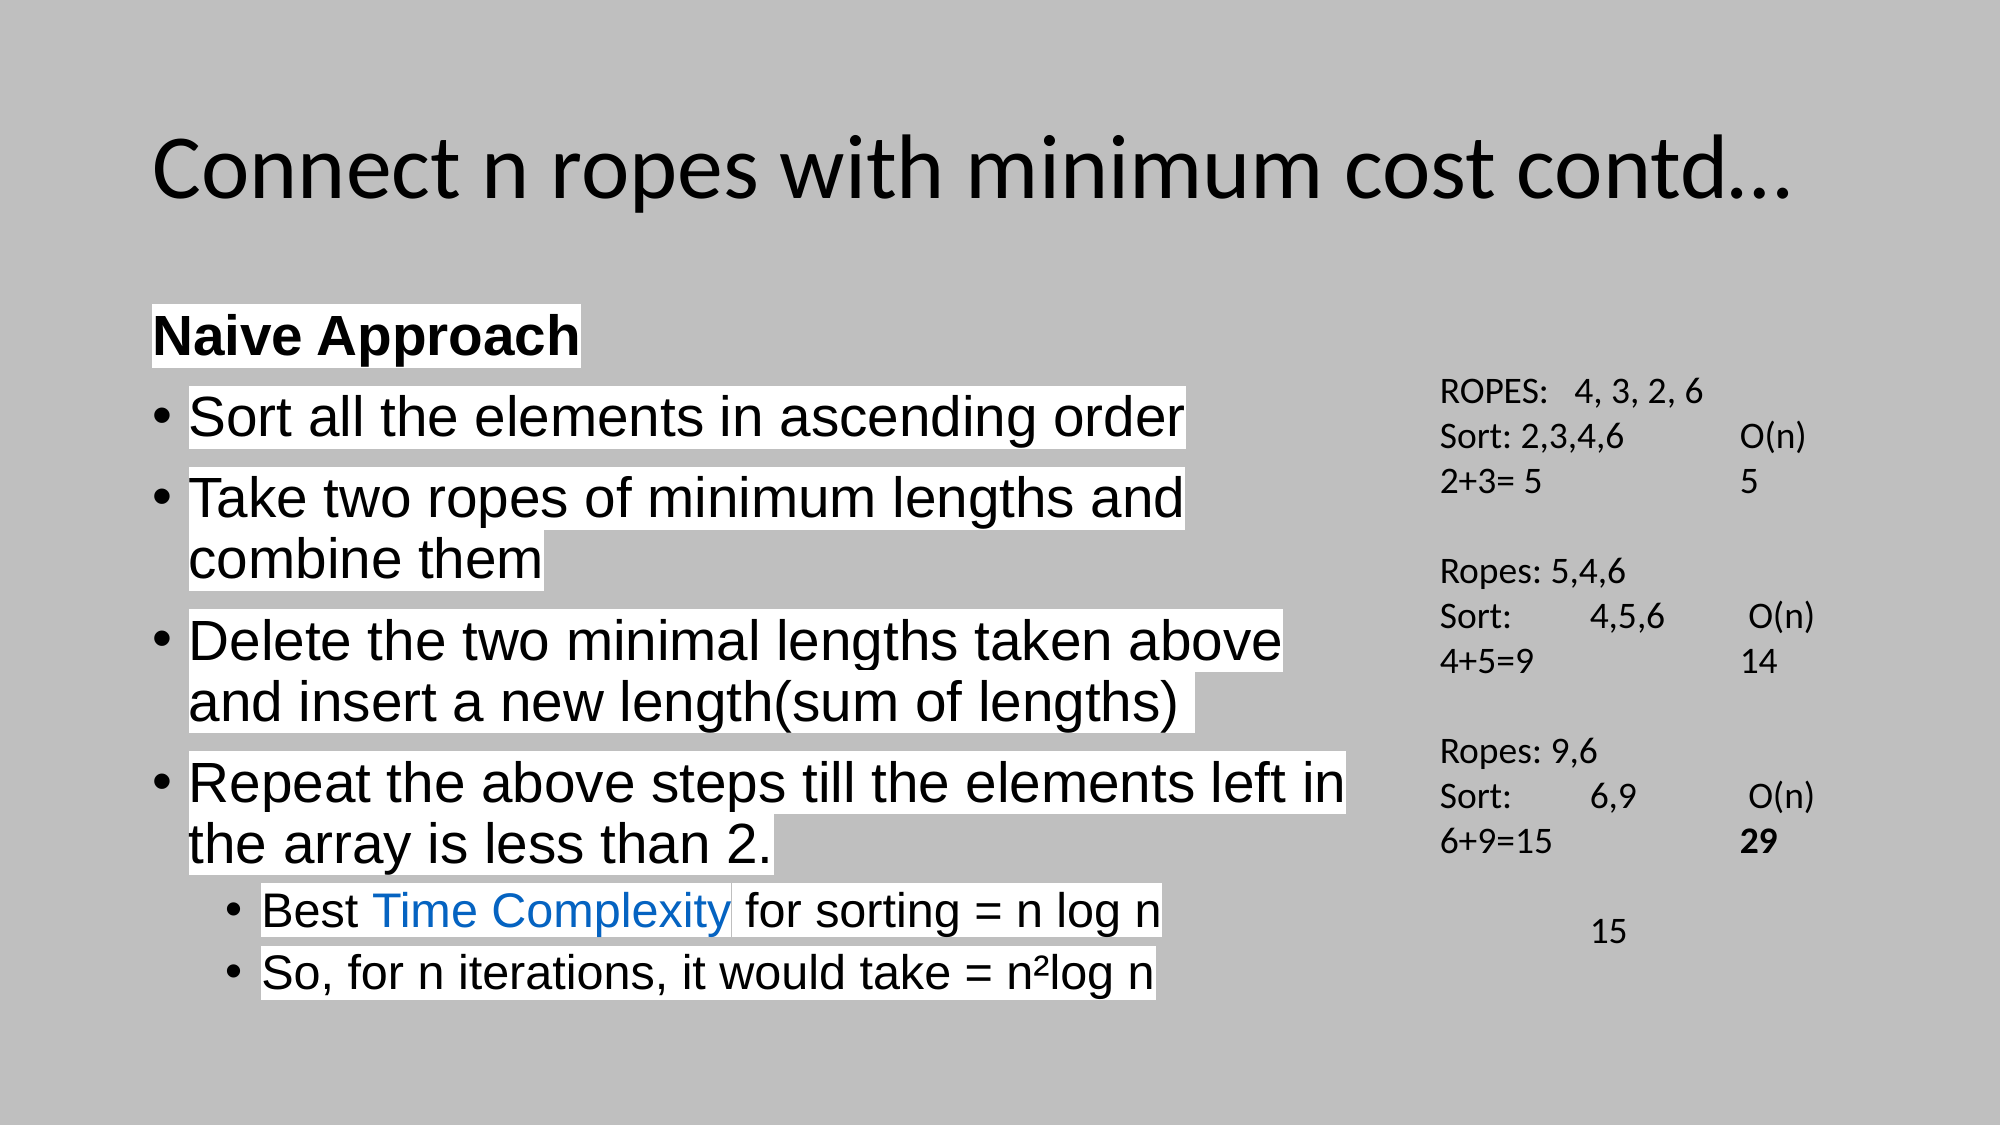

# Connect n ropes with minimum cost contd…
Naive Approach
Sort all the elements in ascending order
Take two ropes of minimum lengths and combine them
Delete the two minimal lengths taken above and insert a new length(sum of lengths)
Repeat the above steps till the elements left in the array is less than 2.
Best Time Complexity for sorting = n log n
So, for n iterations, it would take = n²log n

ROPES:   4, 3, 2, 6
Sort: 2,3,4,6	O(n)
2+3= 5 		5

Ropes: 5,4,6
Sort:	4,5,6	 O(n)
4+5=9		14

Ropes: 9,6
Sort: 	6,9	 O(n)
6+9=15		29

	15